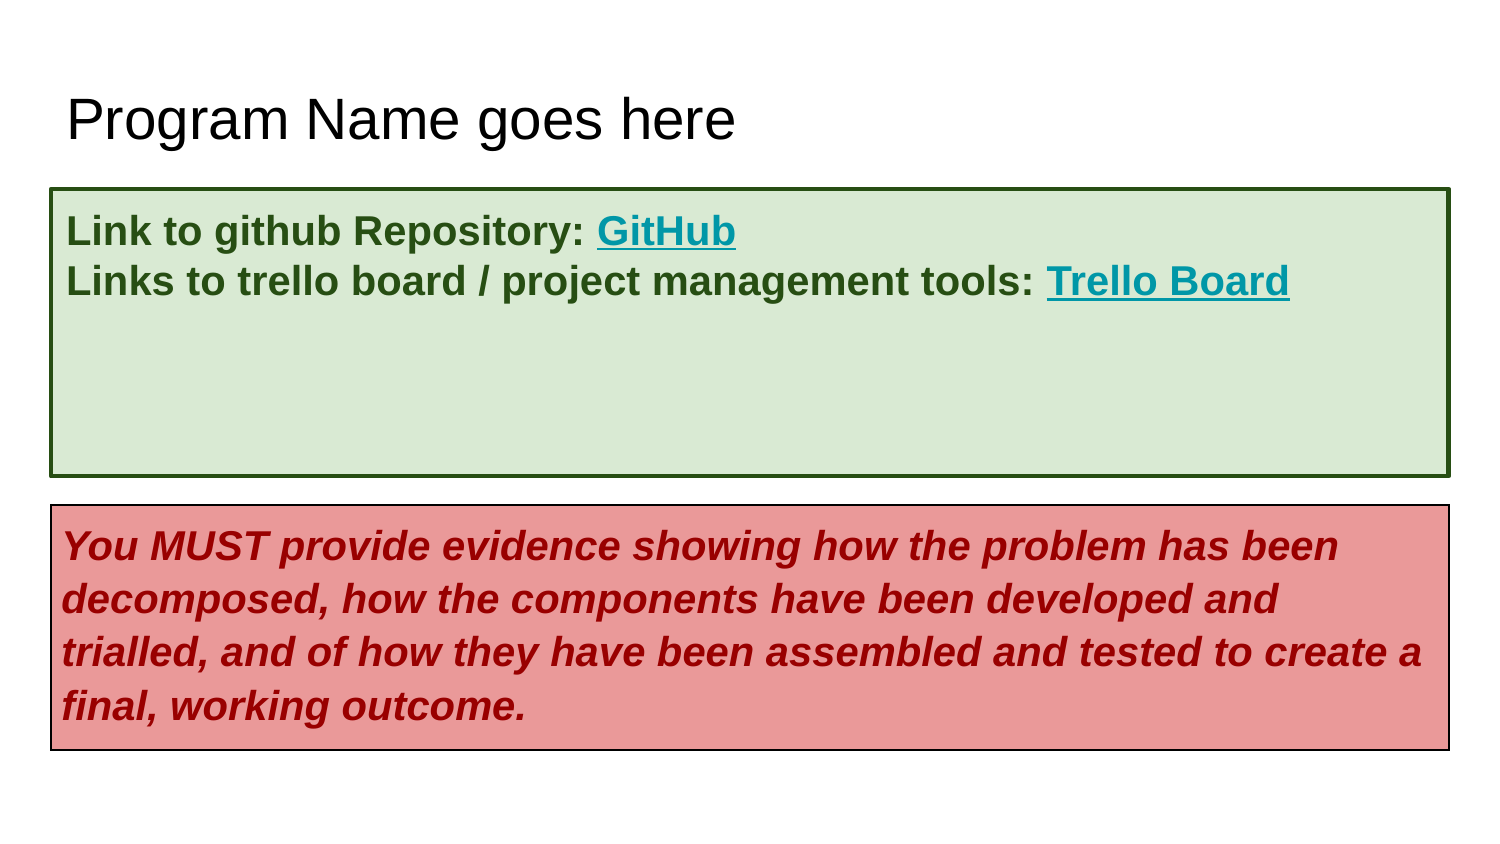

# Program Name goes here
Link to github Repository: GitHub
Links to trello board / project management tools: Trello Board
| You MUST provide evidence showing how the problem has been decomposed, how the components have been developed and trialled, and of how they have been assembled and tested to create a final, working outcome. |
| --- |